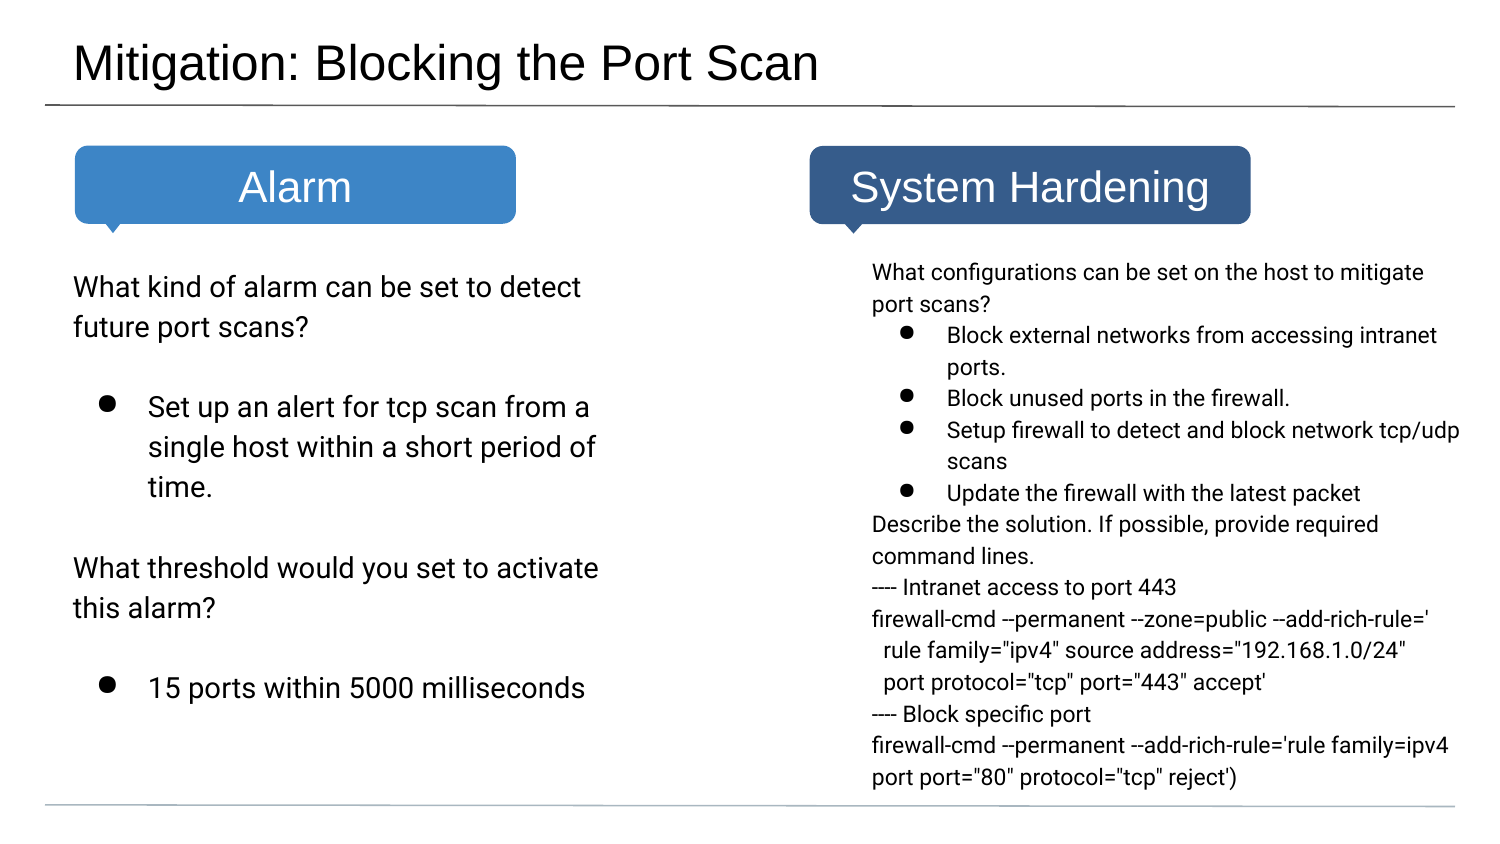

# Mitigation: Blocking the Port Scan
What configurations can be set on the host to mitigate port scans?
Block external networks from accessing intranet ports.
Block unused ports in the firewall.
Setup firewall to detect and block network tcp/udp scans
Update the firewall with the latest packet
Describe the solution. If possible, provide required command lines.
---- Intranet access to port 443
firewall-cmd --permanent --zone=public --add-rich-rule='
  rule family="ipv4" source address="192.168.1.0/24"
  port protocol="tcp" port="443" accept'
---- Block specific port
firewall-cmd --permanent --add-rich-rule='rule family=ipv4 port port="80" protocol="tcp" reject')
What kind of alarm can be set to detect future port scans?

Set up an alert for tcp scan from a single host within a short period of time.

What threshold would you set to activate this alarm?

15 ports within 5000 milliseconds